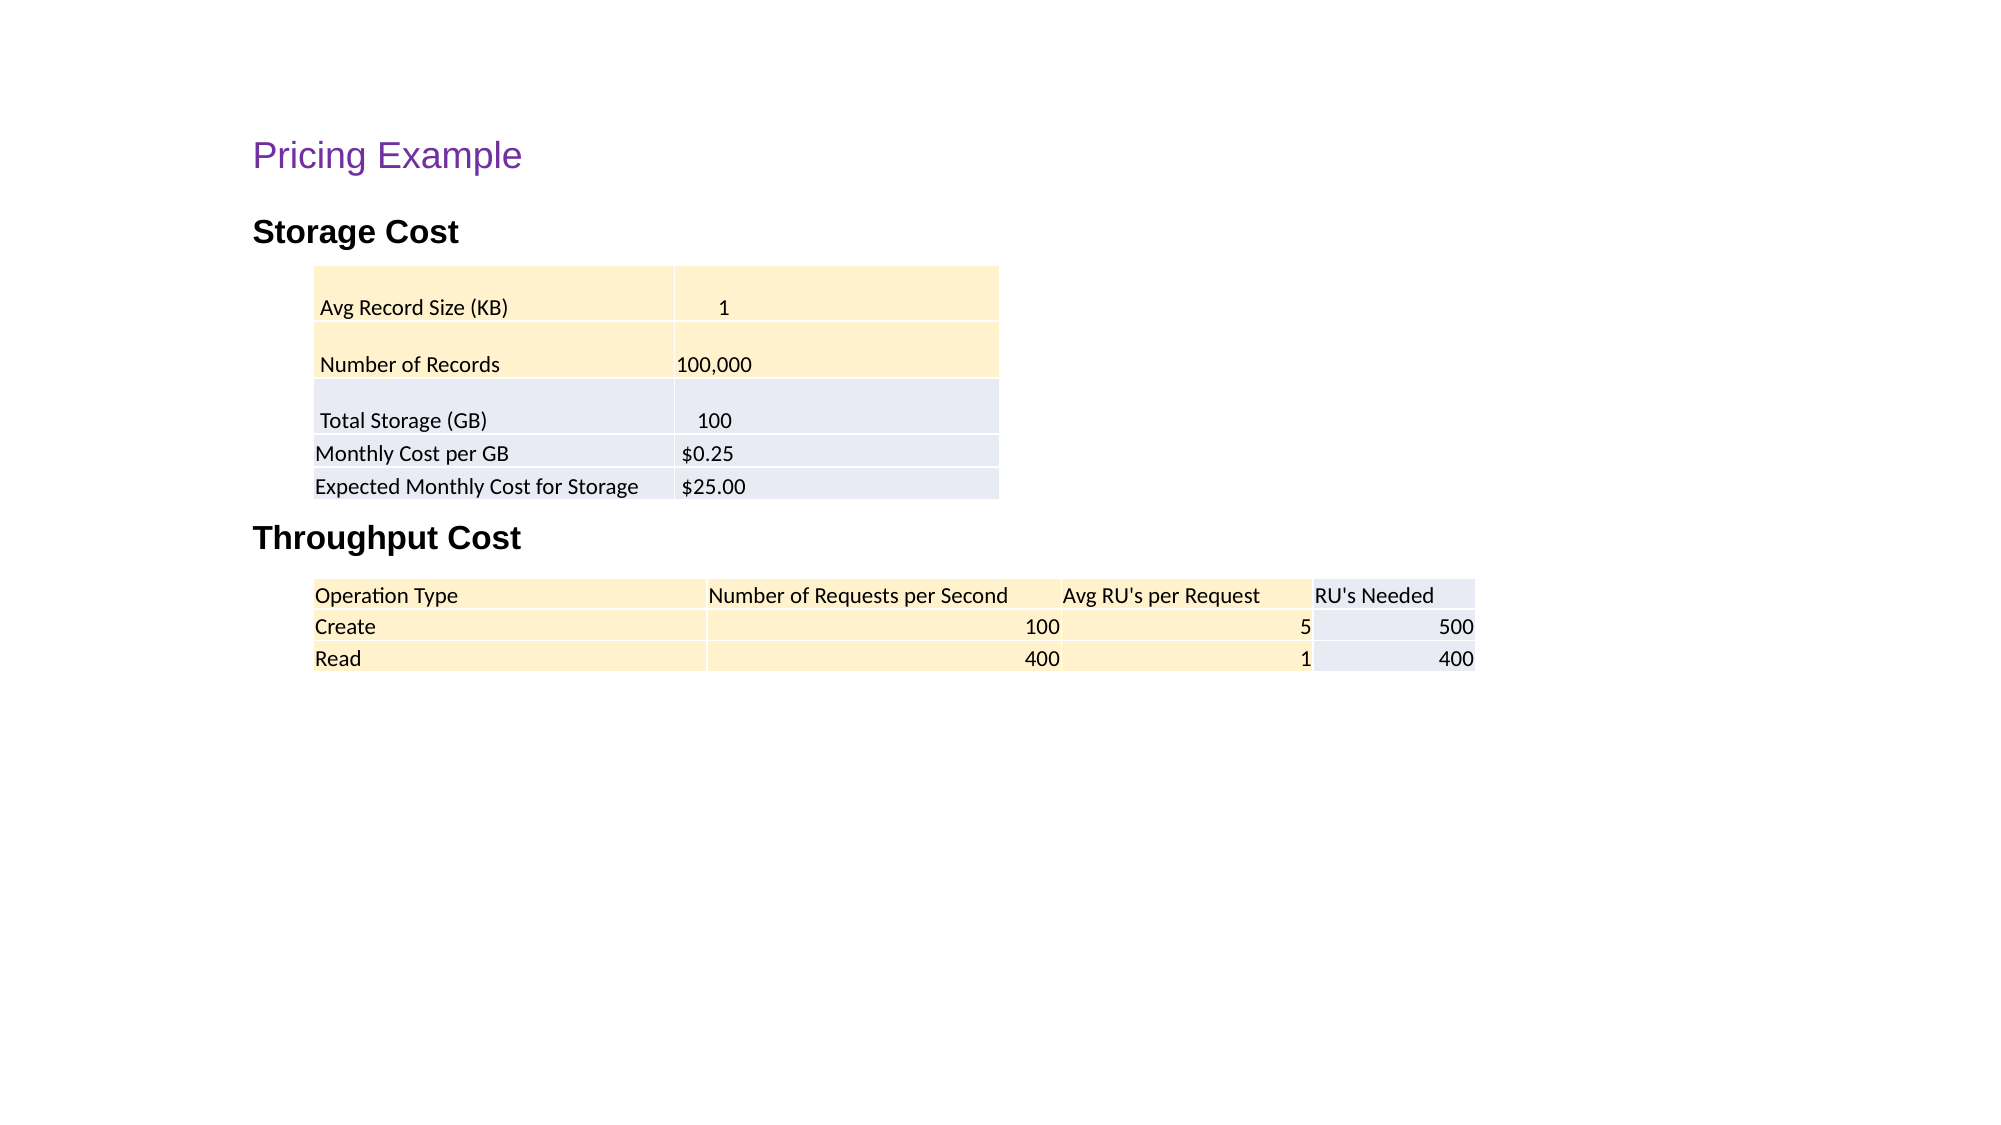

Pricing Example
Storage Cost
| Avg Record Size (KB) | 1 |
| --- | --- |
| Number of Records | 100,000 |
| Total Storage (GB) | 100 |
| Monthly Cost per GB | $0.25 |
| Expected Monthly Cost for Storage | $25.00 |
Throughput Cost
| Operation Type | Number of Requests per Second | Avg RU's per Request | RU's Needed |
| --- | --- | --- | --- |
| Create | 100 | 5 | 500 |
| Read | 400 | 1 | 400 |